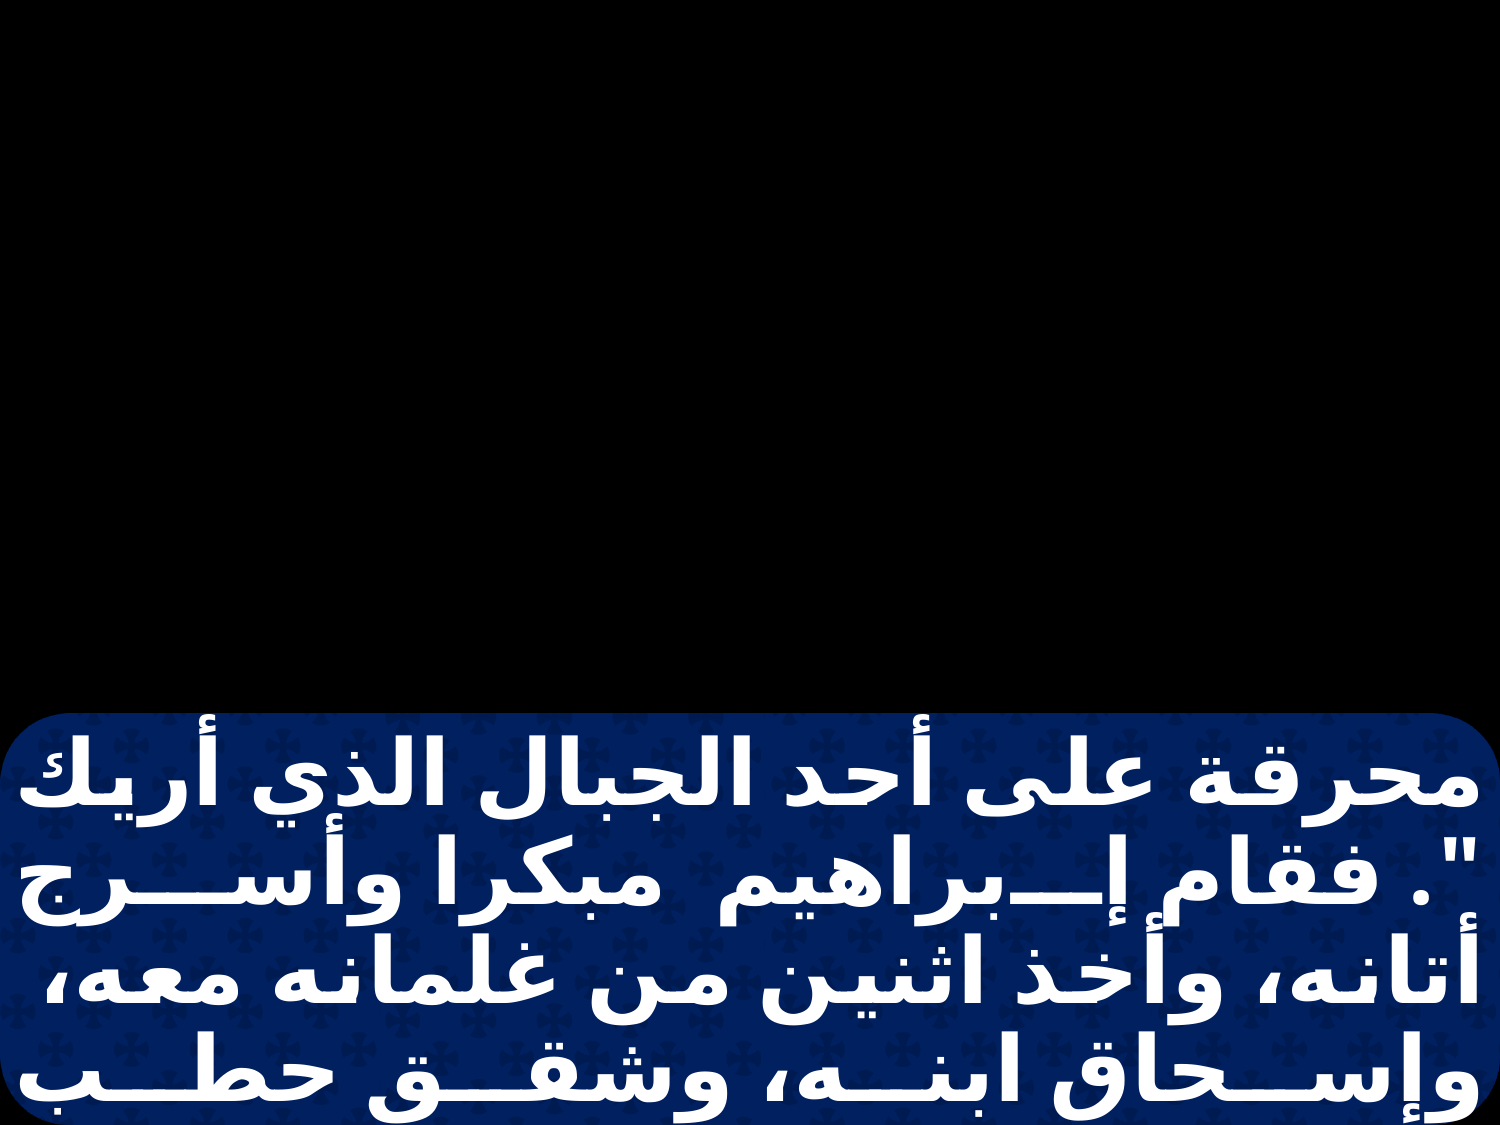

محرقة على أحد الجبال الذي أريك ". فقام إبراهيم  مبكرا وأسرج أتانه، وأخذ اثنين من غلمانه معه،  وإسحاق ابنه، وشقق حطب المحرقة، وقام ومضى  إلى الموضع الذي قال له الله. وفي اليوم